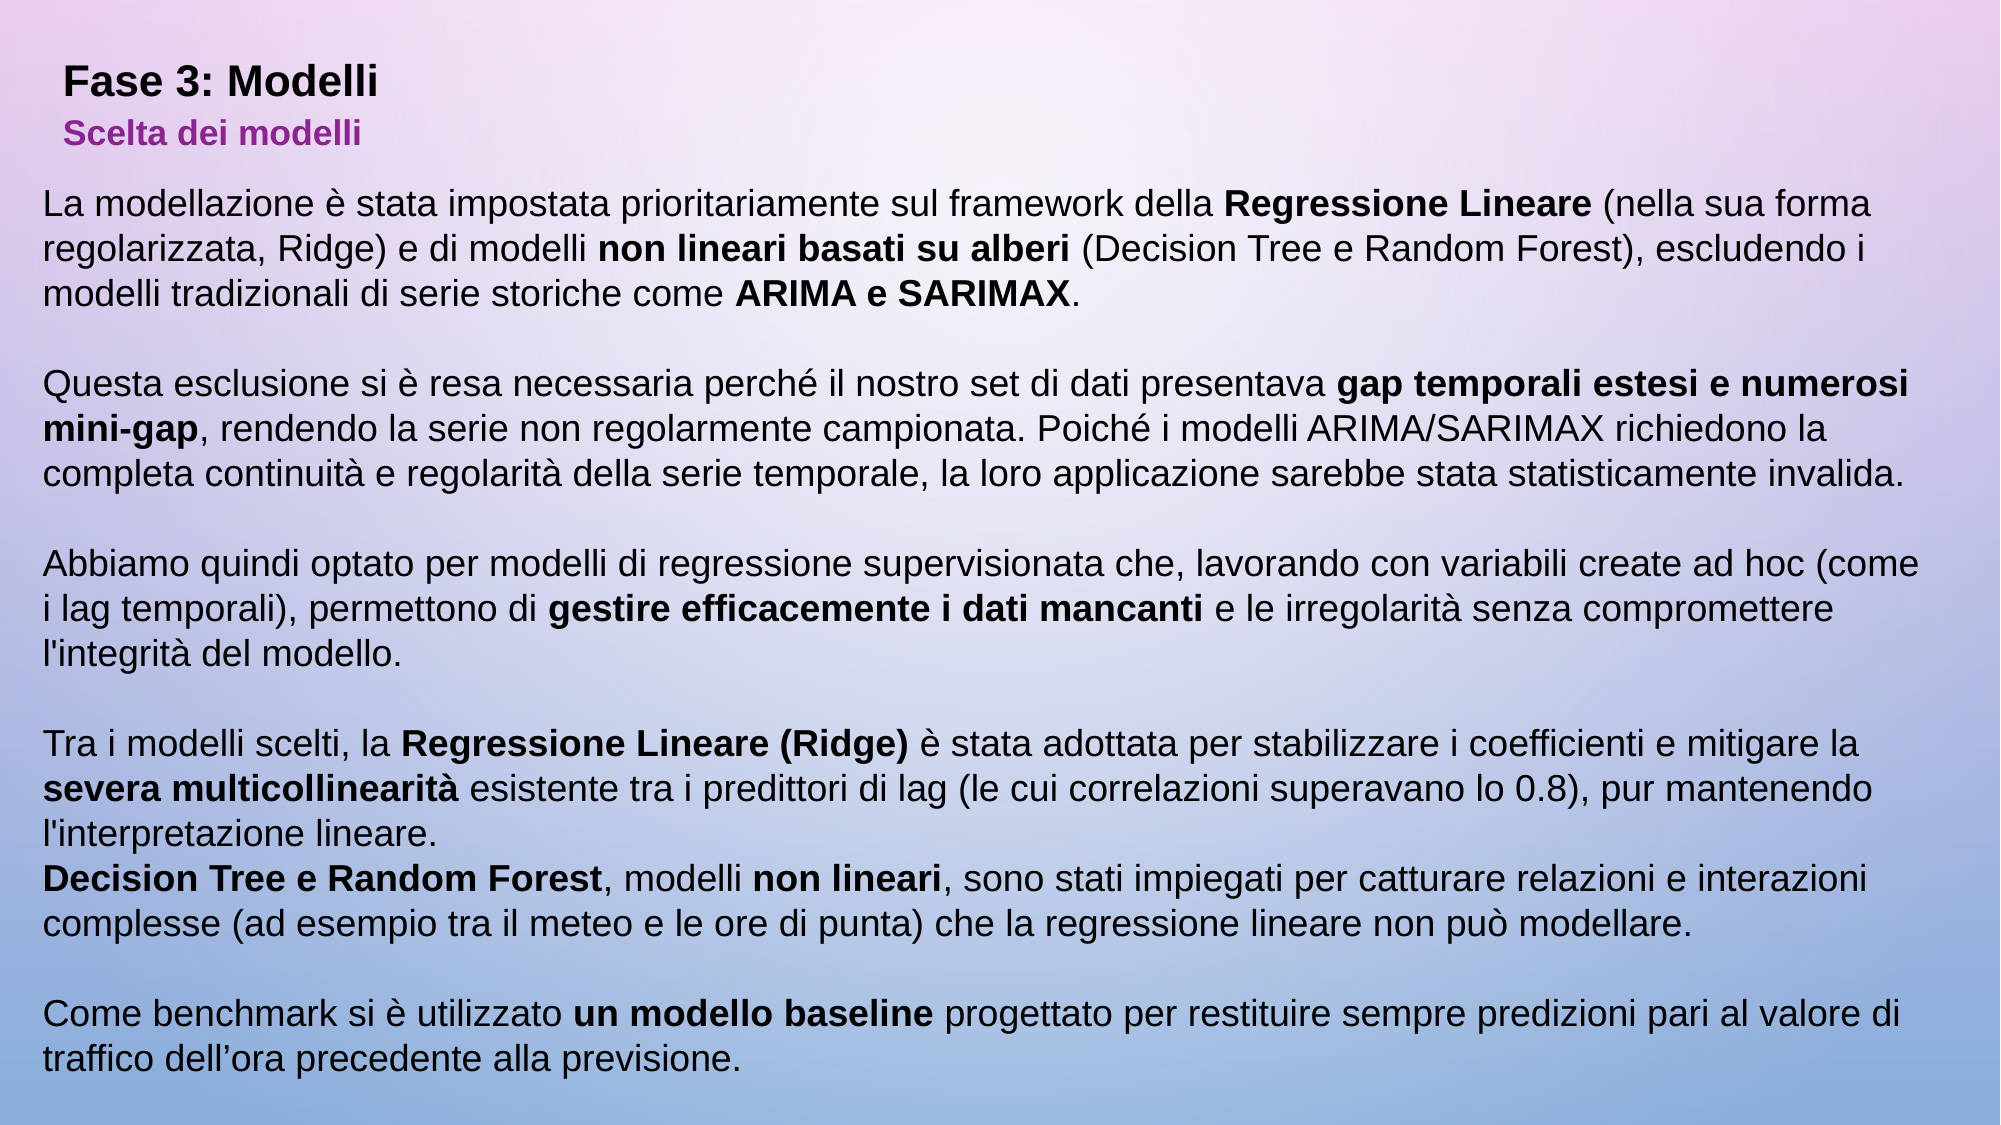

Fase 3: Modelli
Scelta dei modelli

La modellazione è stata impostata prioritariamente sul framework della Regressione Lineare (nella sua forma regolarizzata, Ridge) e di modelli non lineari basati su alberi (Decision Tree e Random Forest), escludendo i modelli tradizionali di serie storiche come ARIMA e SARIMAX.

Questa esclusione si è resa necessaria perché il nostro set di dati presentava gap temporali estesi e numerosi mini-gap, rendendo la serie non regolarmente campionata. Poiché i modelli ARIMA/SARIMAX richiedono la completa continuità e regolarità della serie temporale, la loro applicazione sarebbe stata statisticamente invalida.

Abbiamo quindi optato per modelli di regressione supervisionata che, lavorando con variabili create ad hoc (come i lag temporali), permettono di gestire efficacemente i dati mancanti e le irregolarità senza compromettere l'integrità del modello.

Tra i modelli scelti, la Regressione Lineare (Ridge) è stata adottata per stabilizzare i coefficienti e mitigare la severa multicollinearità esistente tra i predittori di lag (le cui correlazioni superavano lo 0.8), pur mantenendo l'interpretazione lineare.
Decision Tree e Random Forest, modelli non lineari, sono stati impiegati per catturare relazioni e interazioni complesse (ad esempio tra il meteo e le ore di punta) che la regressione lineare non può modellare.

Come benchmark si è utilizzato un modello baseline progettato per restituire sempre predizioni pari al valore di traffico dell’ora precedente alla previsione.